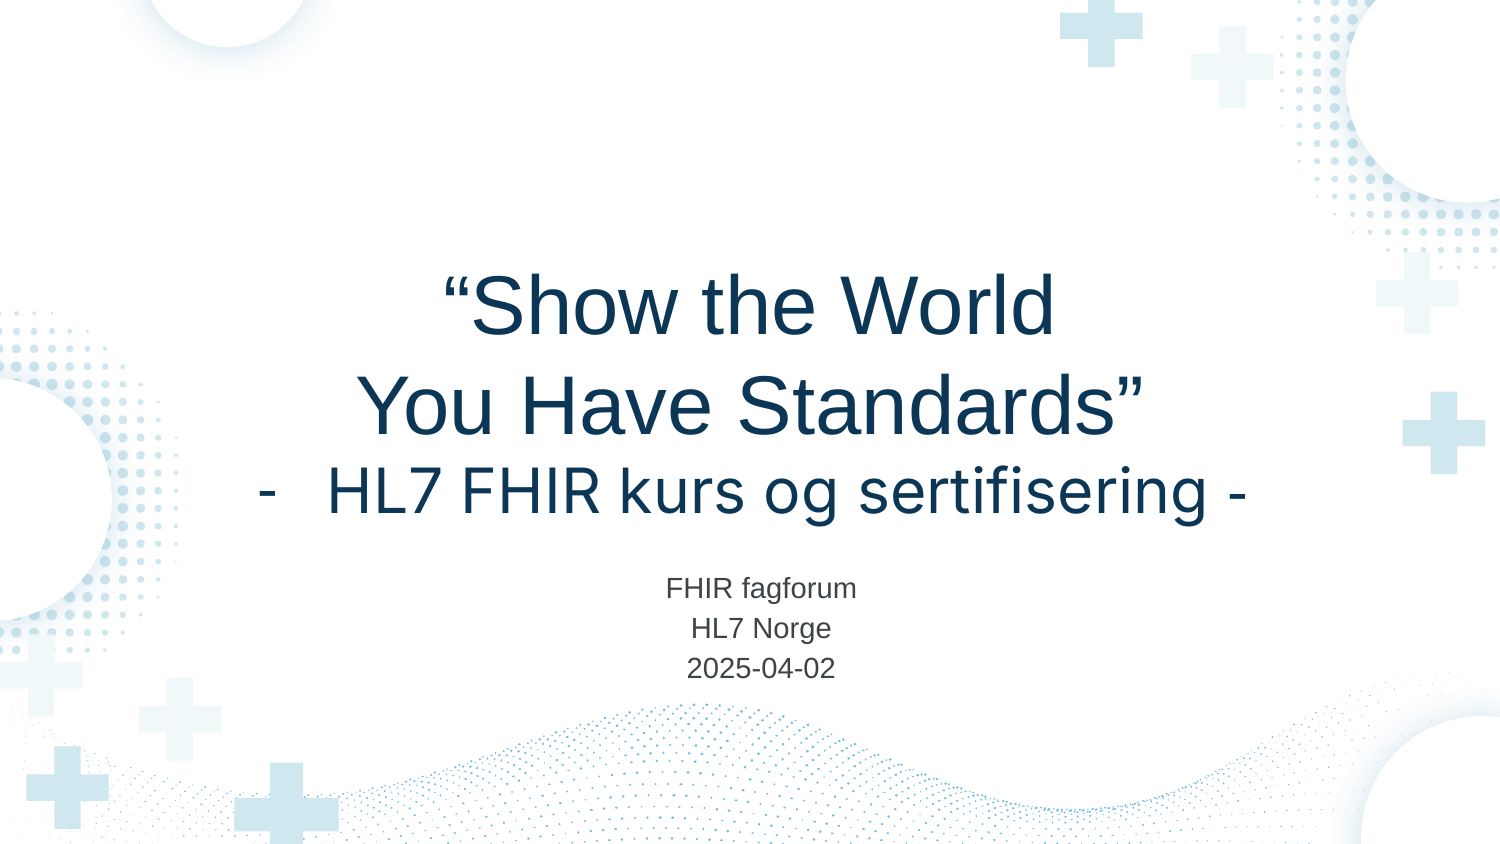

# “Show the World You Have Standards”
HL7 FHIR kurs og sertifisering -
FHIR fagforum
HL7 Norge
2025-04-02